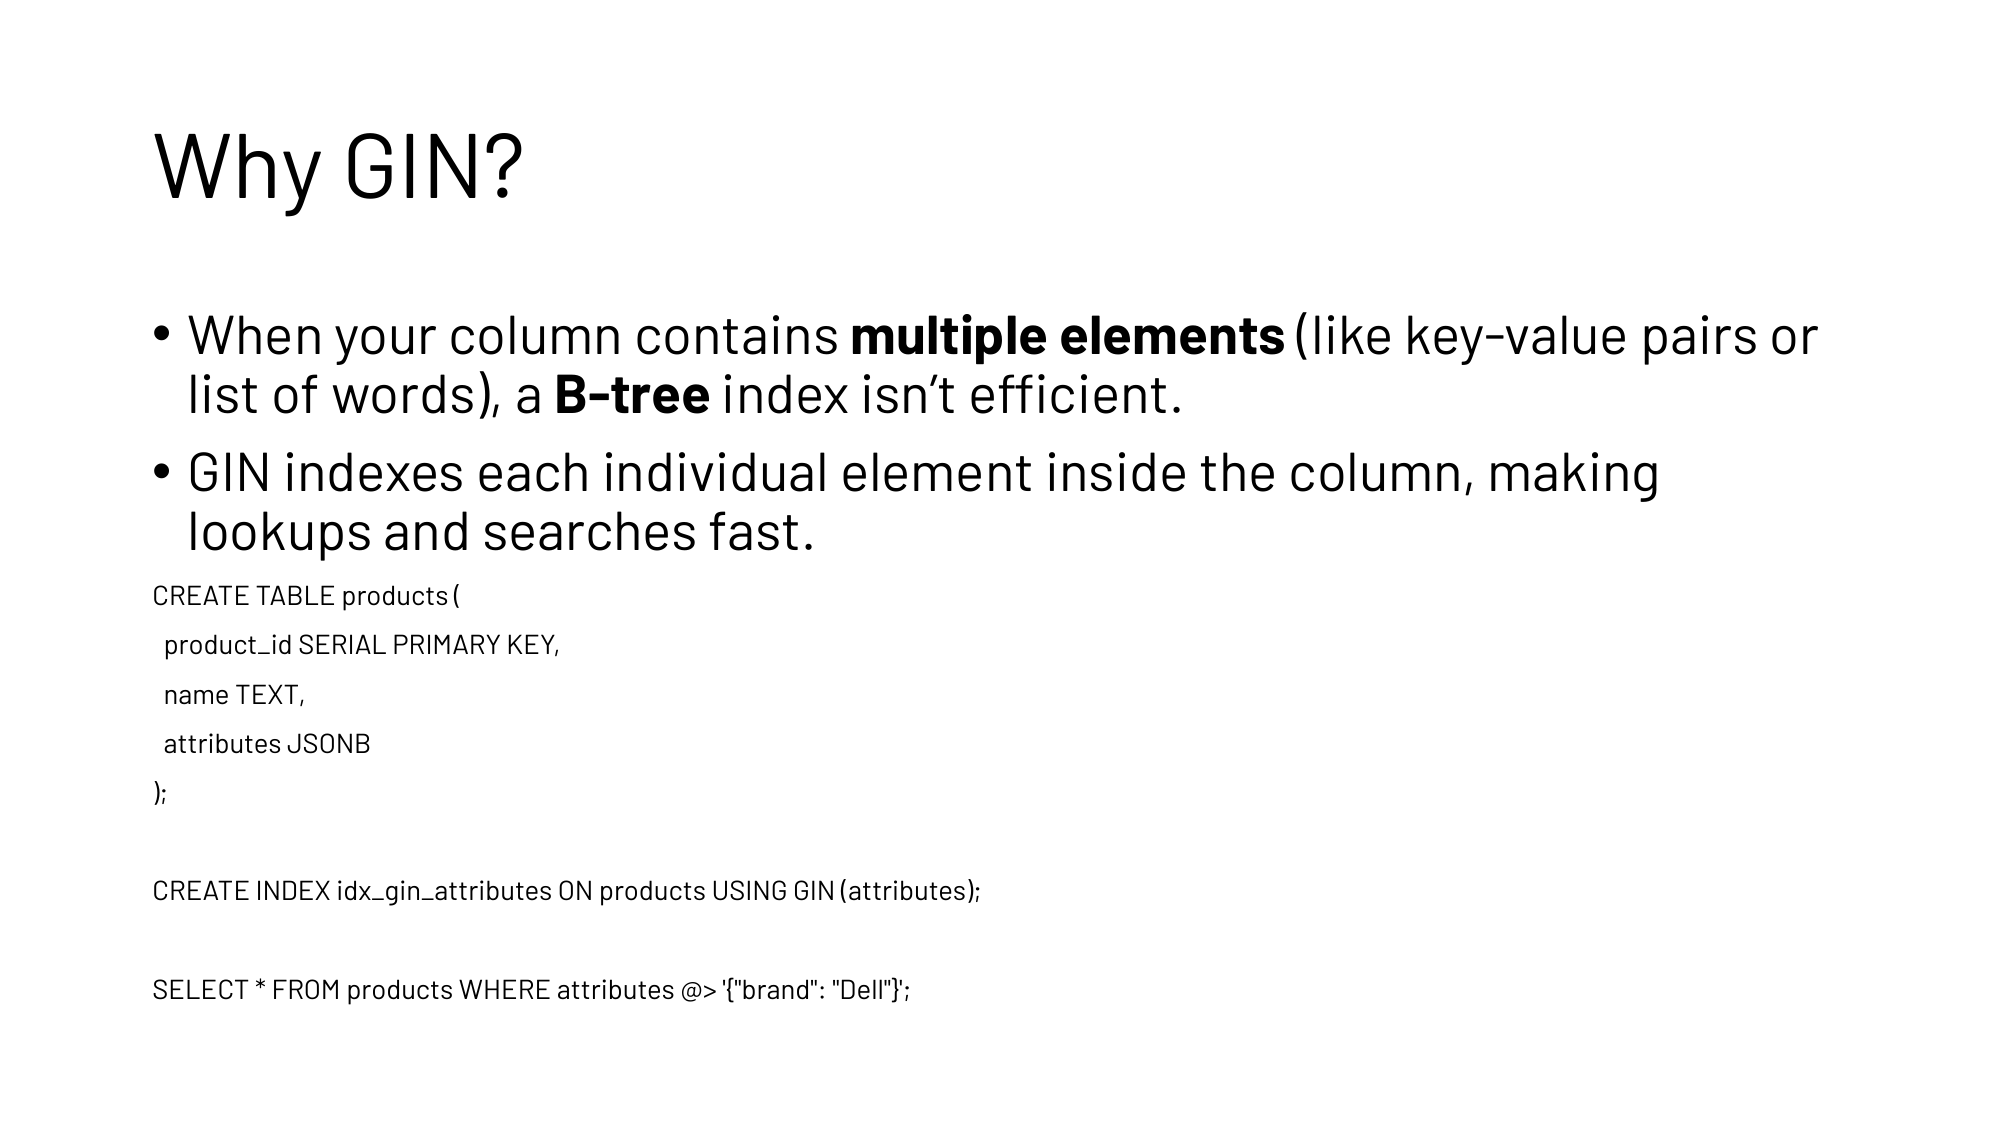

# Why GIN?
When your column contains multiple elements (like key-value pairs or list of words), a B-tree index isn’t efficient.
GIN indexes each individual element inside the column, making lookups and searches fast.
CREATE TABLE products (
  product_id SERIAL PRIMARY KEY,
  name TEXT,
  attributes JSONB
);

CREATE INDEX idx_gin_attributes ON products USING GIN (attributes);

SELECT * FROM products WHERE attributes @> '{"brand": "Dell"}';